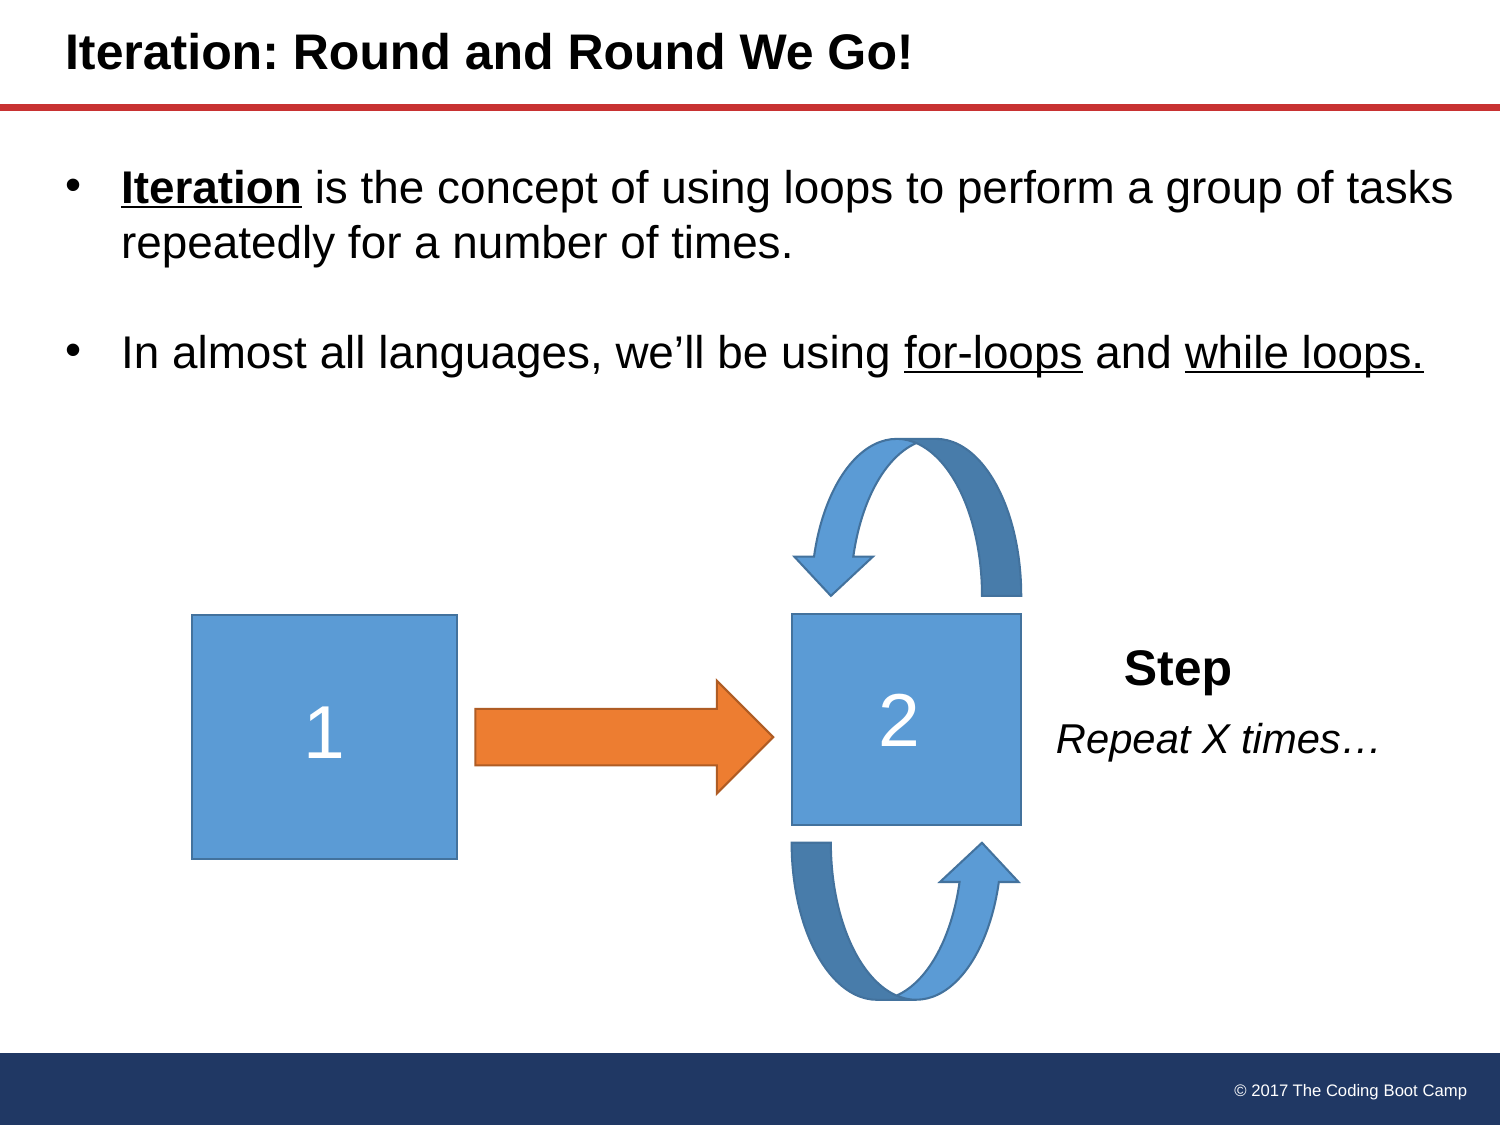

# Iteration: Round and Round We Go!
Iteration is the concept of using loops to perform a group of tasks repeatedly for a number of times.

In almost all languages, we’ll be using for-loops and while loops.

1
Step
2

Repeat X times…